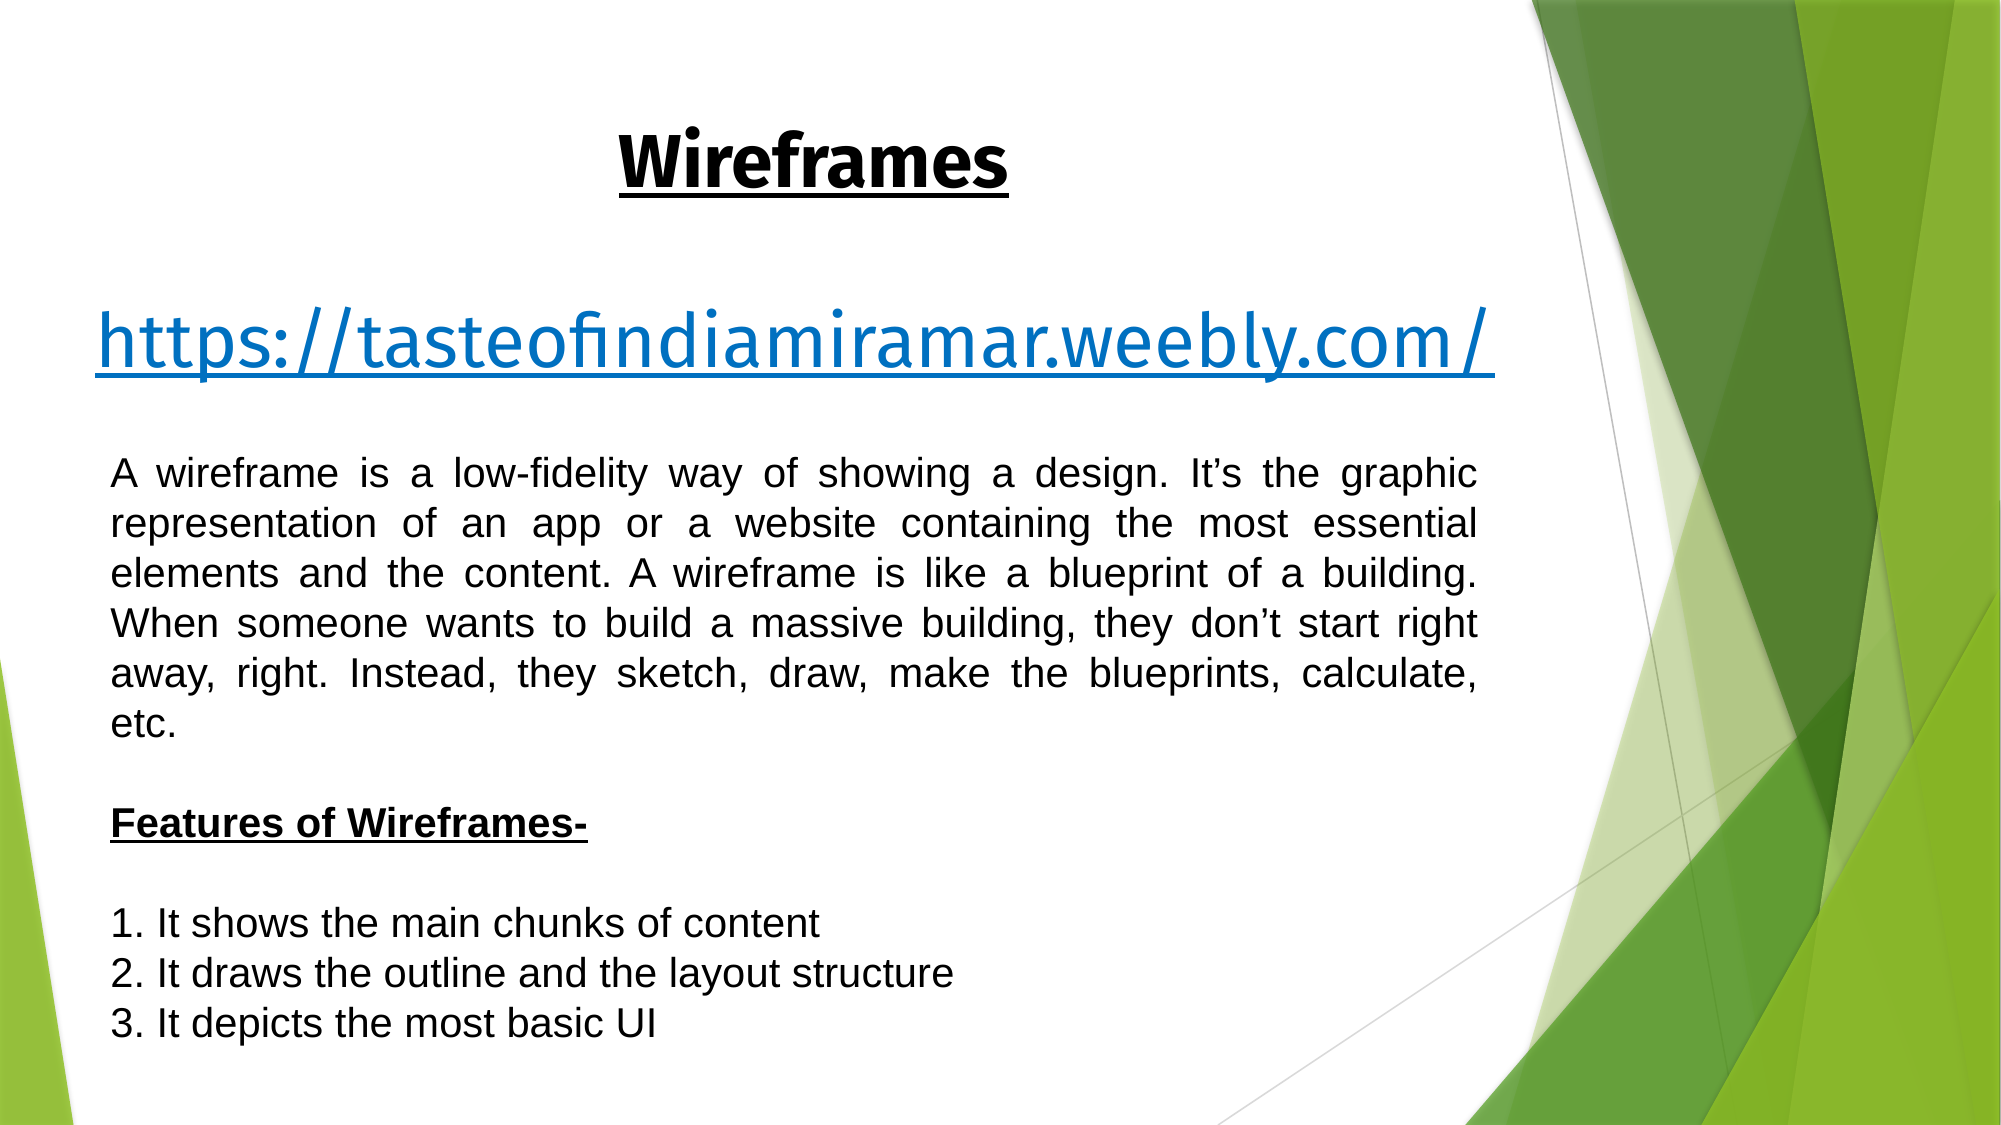

Wireframes

https://tasteofindiamiramar.weebly.com/
A wireframe is a low-fidelity way of showing a design. It’s the graphic representation of an app or a website containing the most essential elements and the content. A wireframe is like a blueprint of a building. When someone wants to build a massive building, they don’t start right away, right. Instead, they sketch, draw, make the blueprints, calculate, etc.

Features of Wireframes-

1. It shows the main chunks of content
2. It draws the outline and the layout structure
3. It depicts the most basic UI